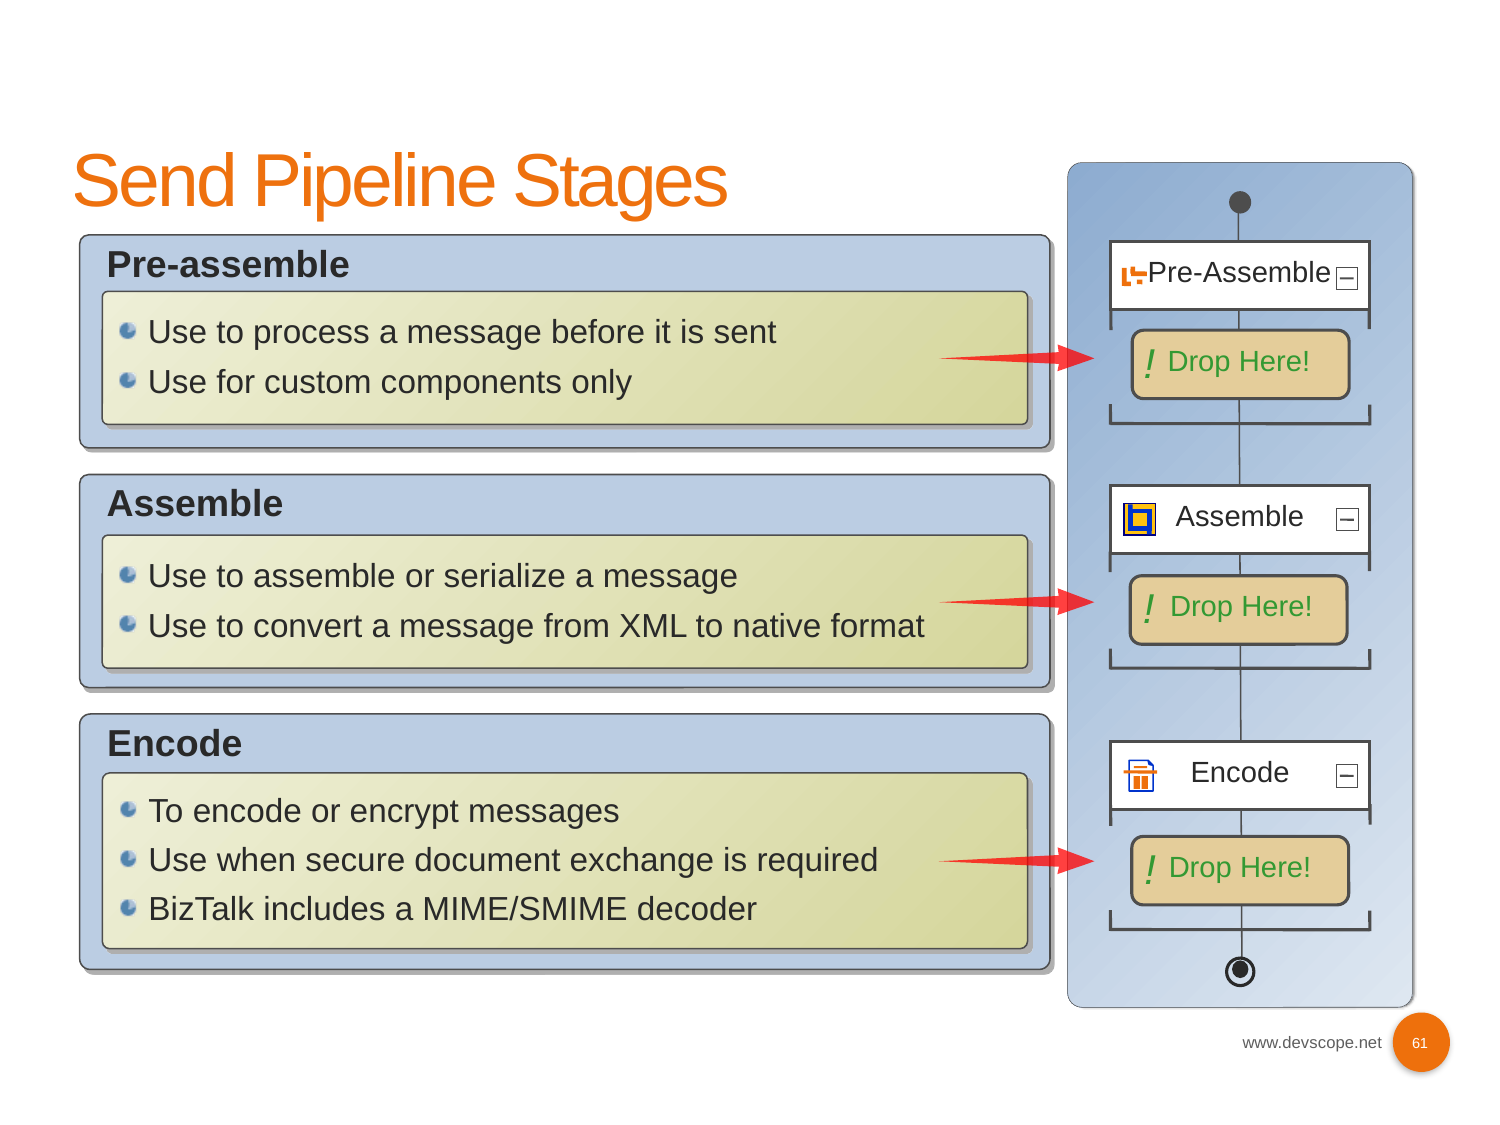

# Send Pipeline Stages

Pre-assemble
Use to process a message before it is sent
Use for custom components only

Pre-Assemble

Drop Here!
!

Assemble
Use to assemble or serialize a message
Use to convert a message from XML to native format

Assemble

Drop Here!
!

Encode
To encode or encrypt messages
Use when secure document exchange is required
BizTalk includes a MIME/SMIME decoder

Encode

Drop Here!
!

61
www.devscope.net